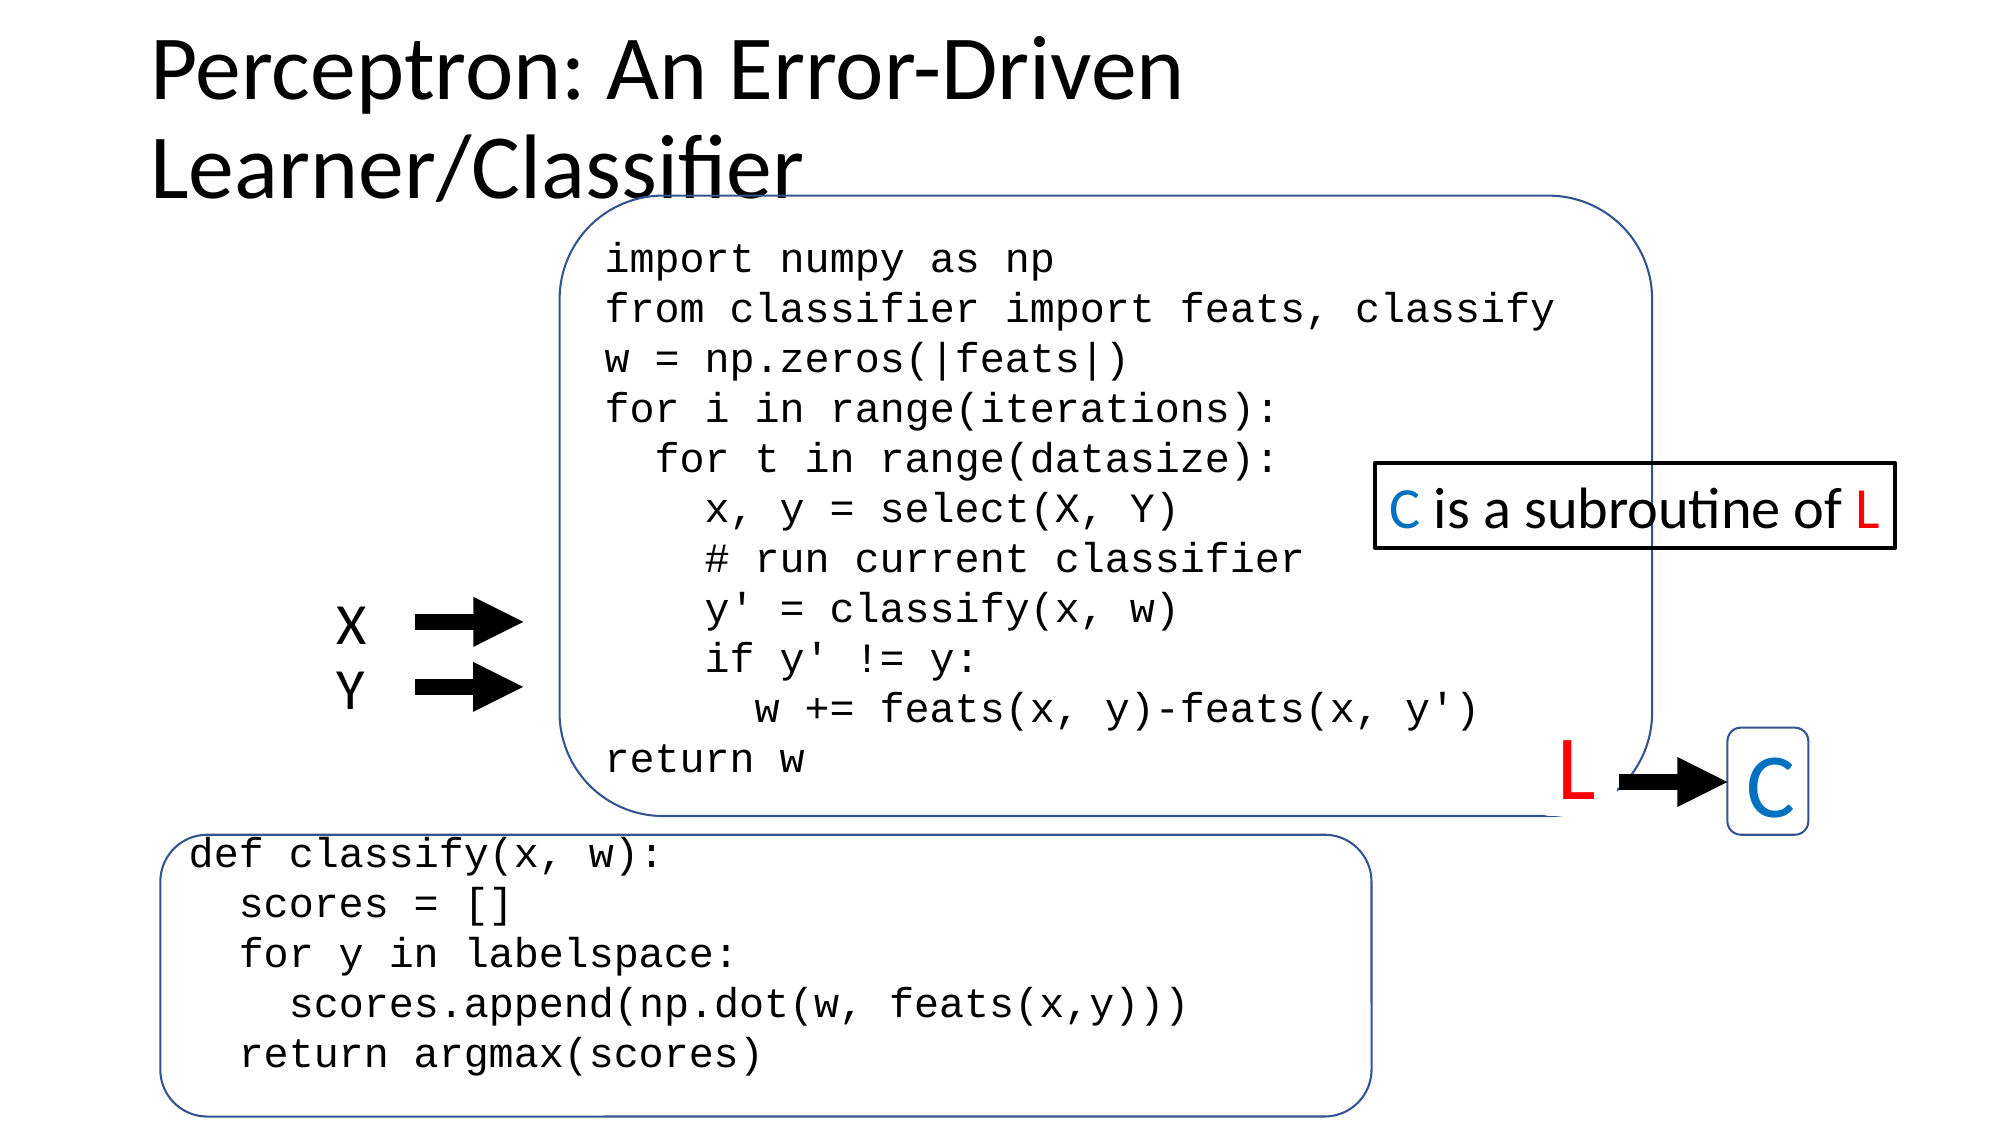

# Perceptron: An Error-Driven Learner/Classifier
import numpy as np
from classifier import feats, classify
w = np.zeros(|feats|)
for i in range(iterations):
  for t in range(datasize):
    x, y = select(X, Y)
    # run current classifier
    y' = classify(x, w)
    if y' != y:
      w += feats(x, y)-feats(x, y')
return w
C is a subroutine of L
X
Y
L
C
def classify(x, w):
  scores = []
  for y in labelspace:
    scores.append(np.dot(w, feats(x,y)))
  return argmax(scores)